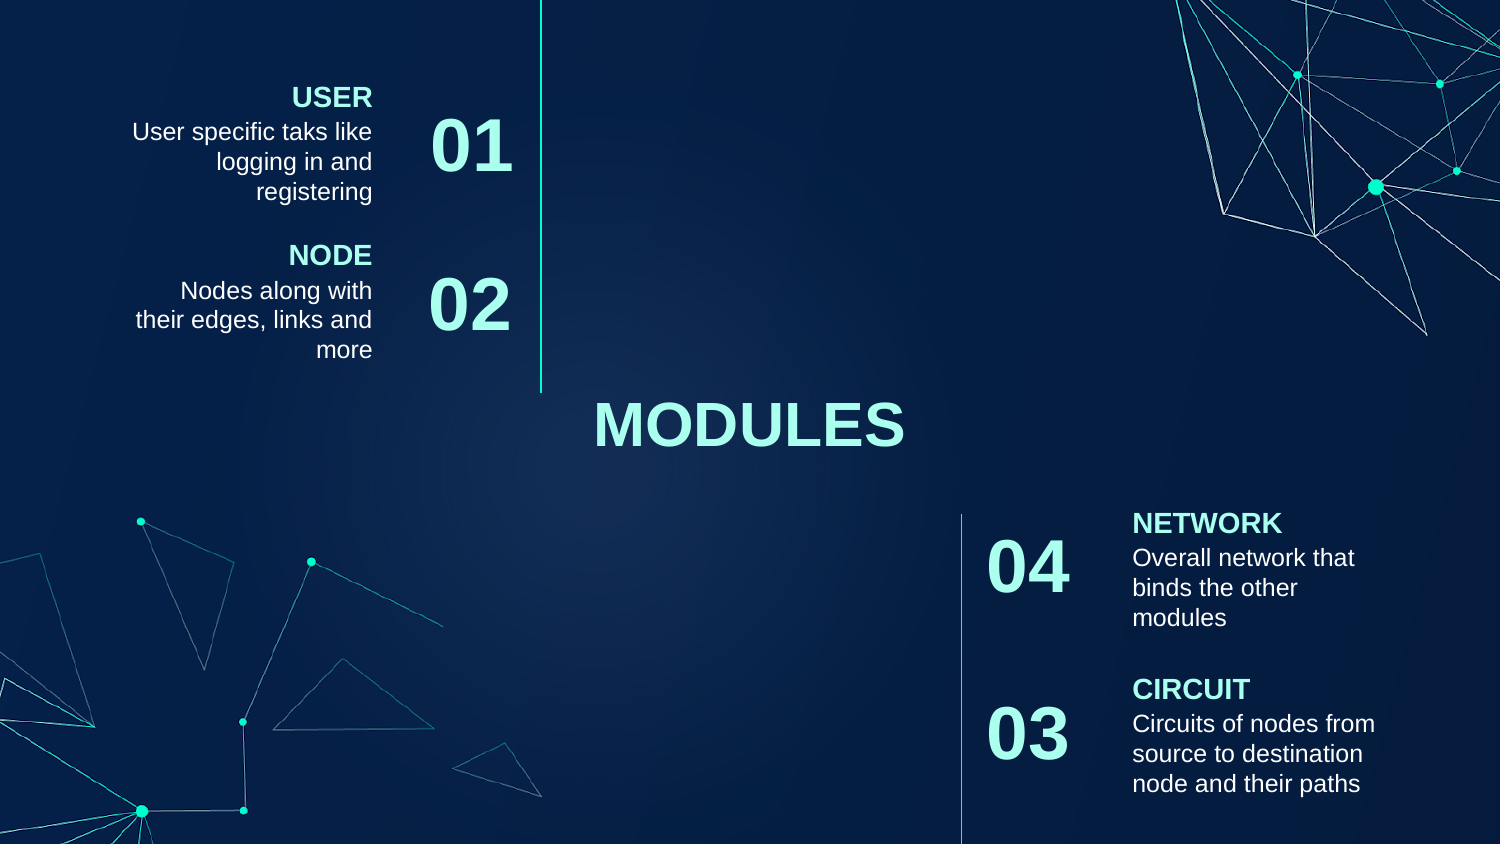

USER
01
User specific taks like logging in and registering
NODE
02
Nodes along with their edges, links and more
# MODULES
NETWORK
04
Overall network that binds the other modules

CIRCUIT
03
Circuits of nodes from source to destination node and their paths